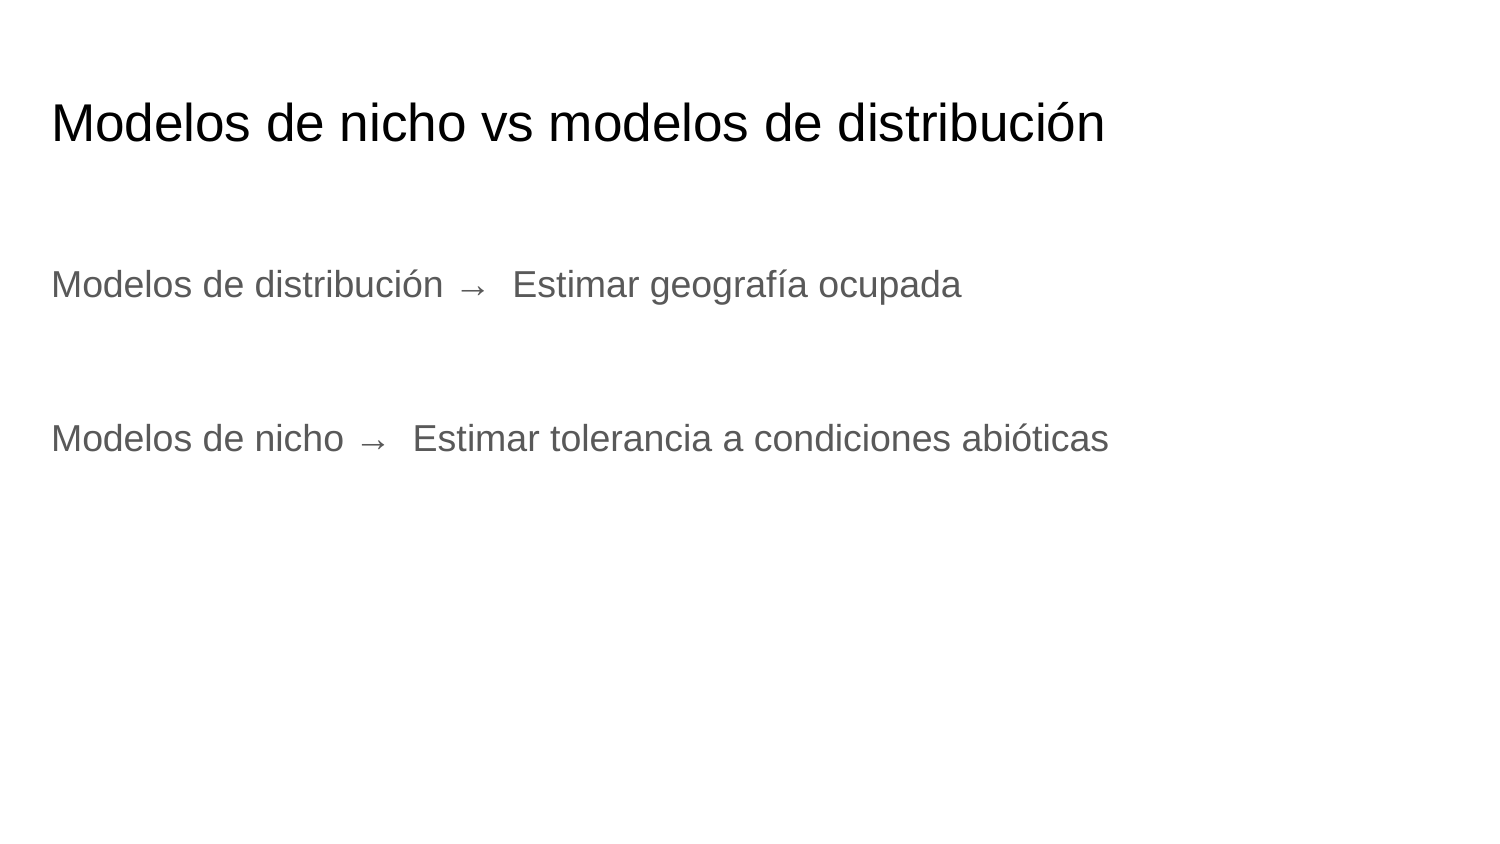

# Modelos de nicho vs modelos de distribución
Modelos de distribución →  Estimar geografía ocupada

Modelos de nicho →  Estimar tolerancia a condiciones abióticas